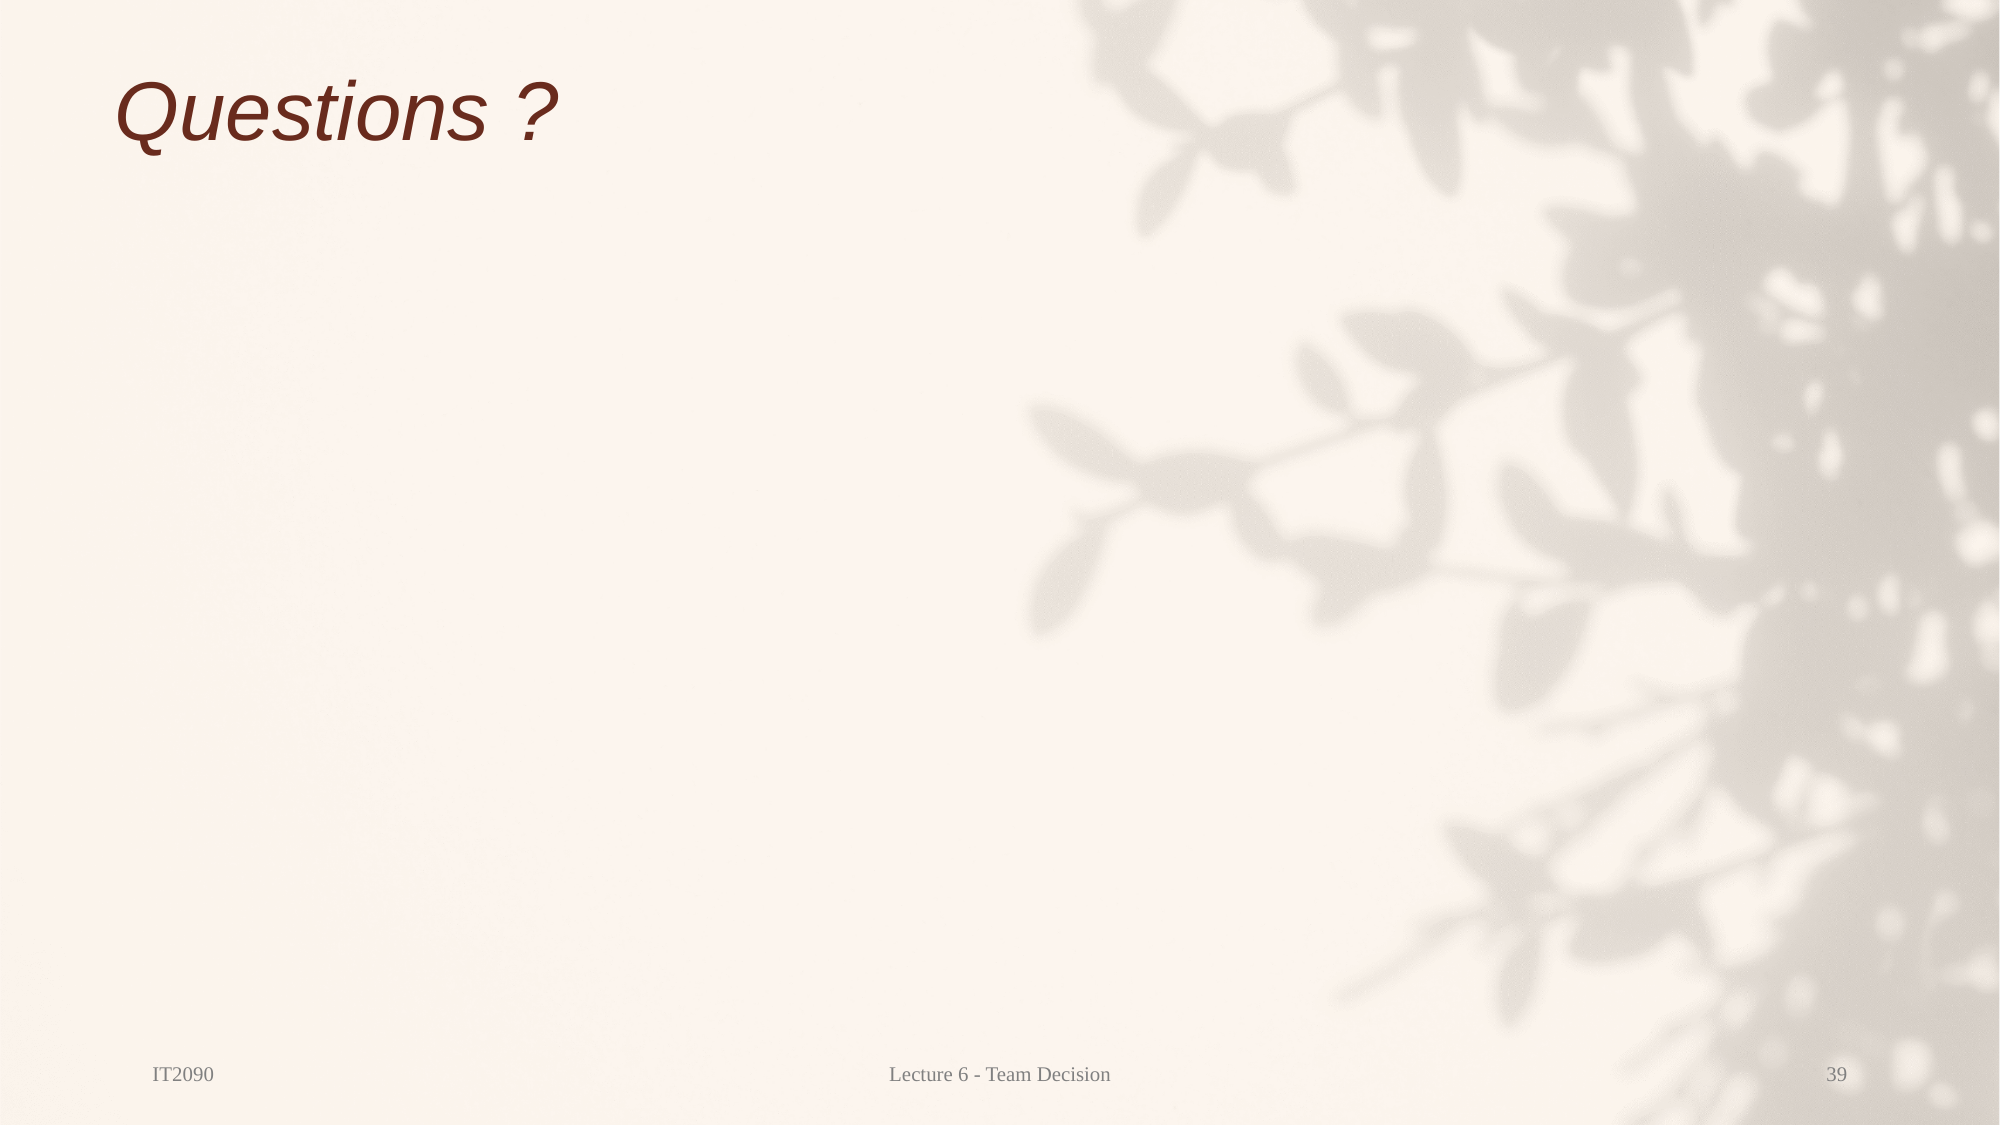

# Questions ?
IT2090
Lecture 6 - Team Decision
39